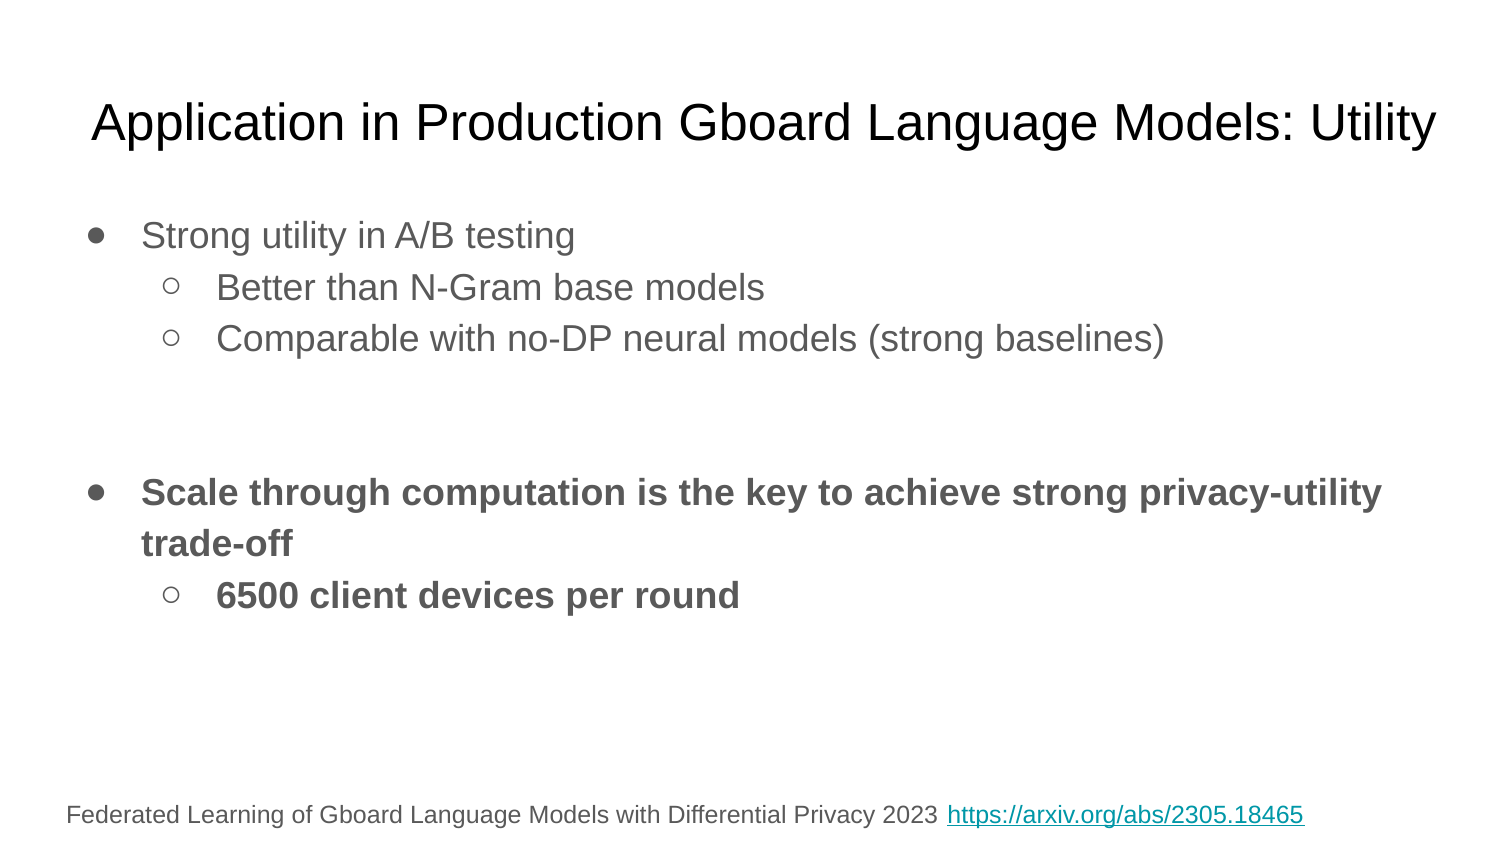

# Application in Production Gboard Language Models: Utility
Strong utility in A/B testing
Better than N-Gram base models
Comparable with no-DP neural models (strong baselines)

Scale through computation is the key to achieve strong privacy-utility trade-off
6500 client devices per round
Federated Learning of Gboard Language Models with Differential Privacy 2023 https://arxiv.org/abs/2305.18465